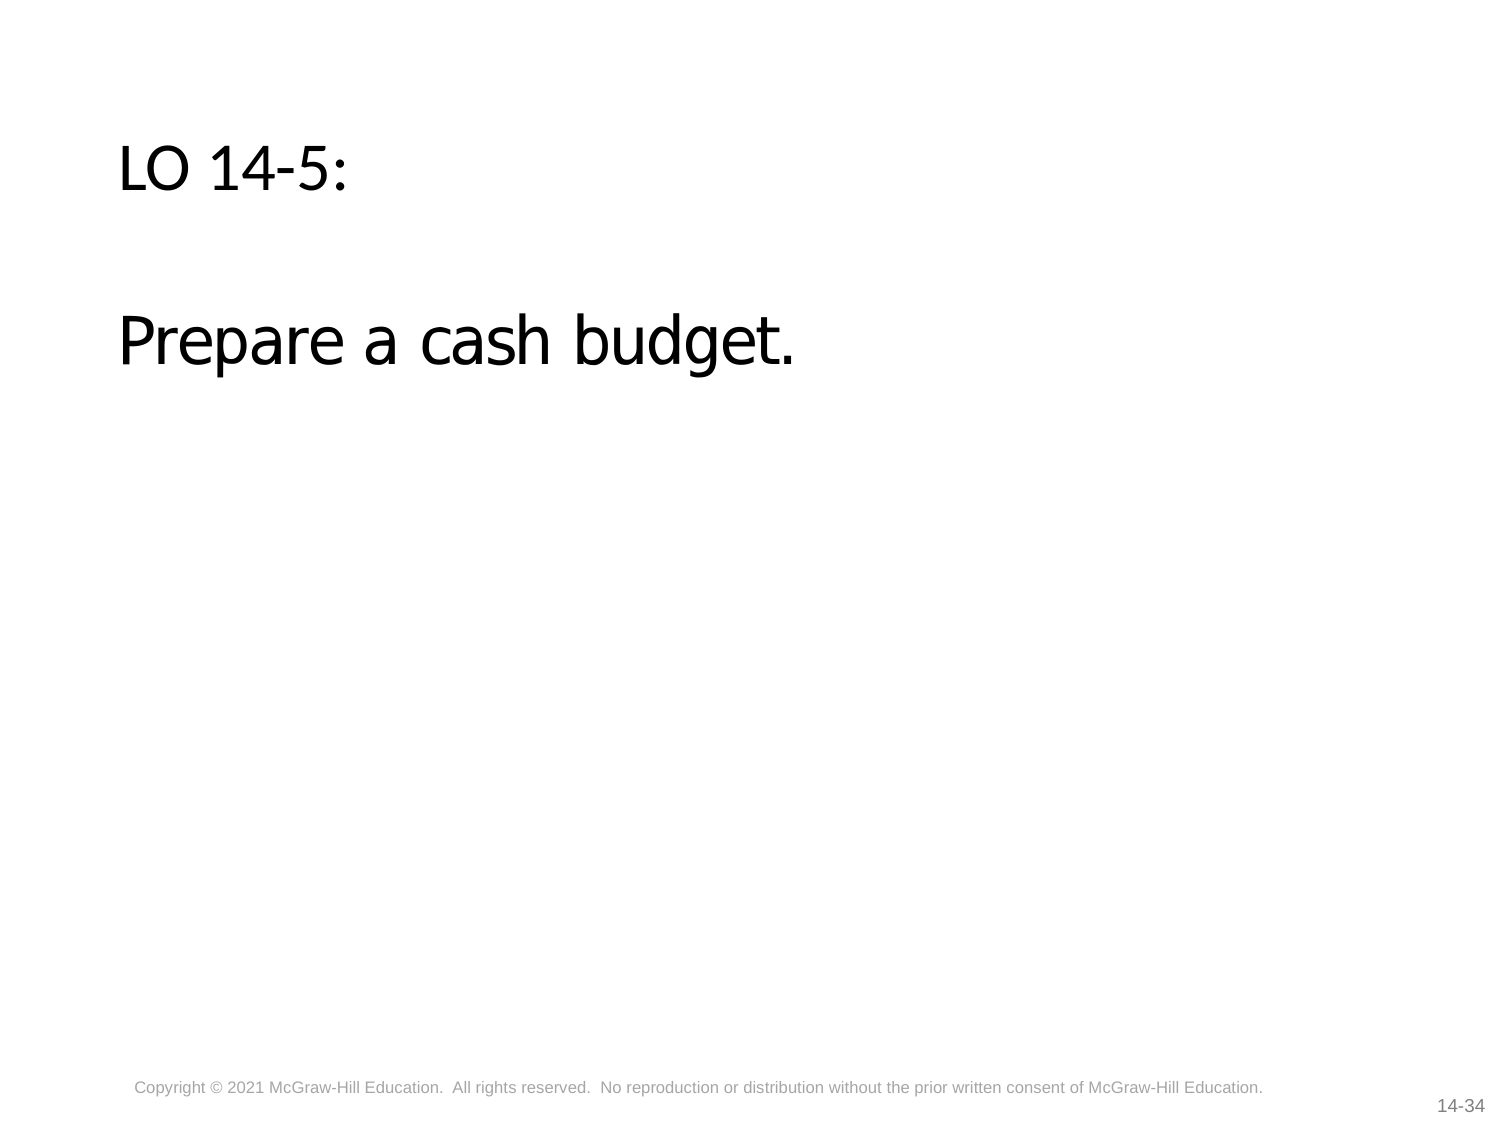

# LO 14-5:
Prepare a cash budget.